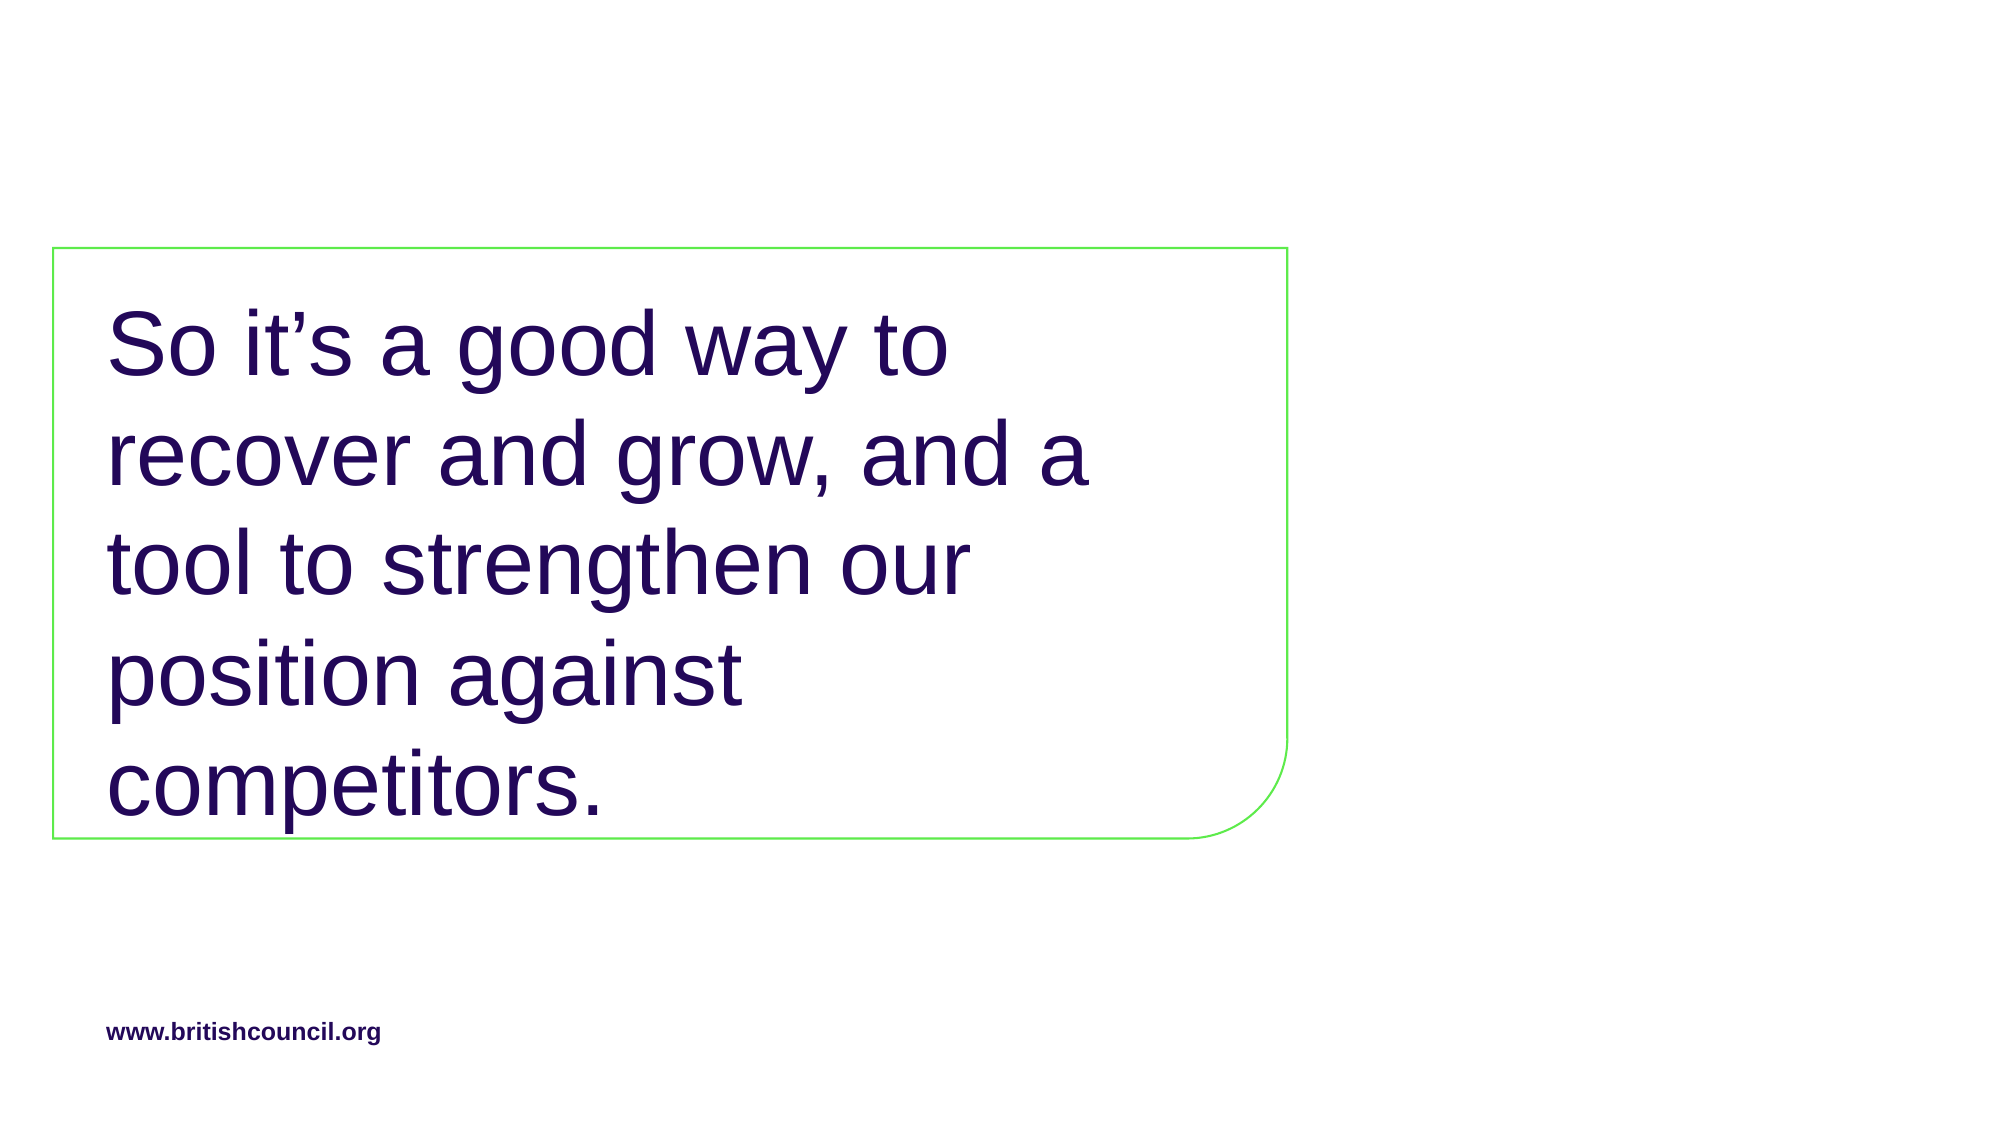

# So it’s a good way to recover and grow, and a tool to strengthen our position against competitors.
www.britishcouncil.org